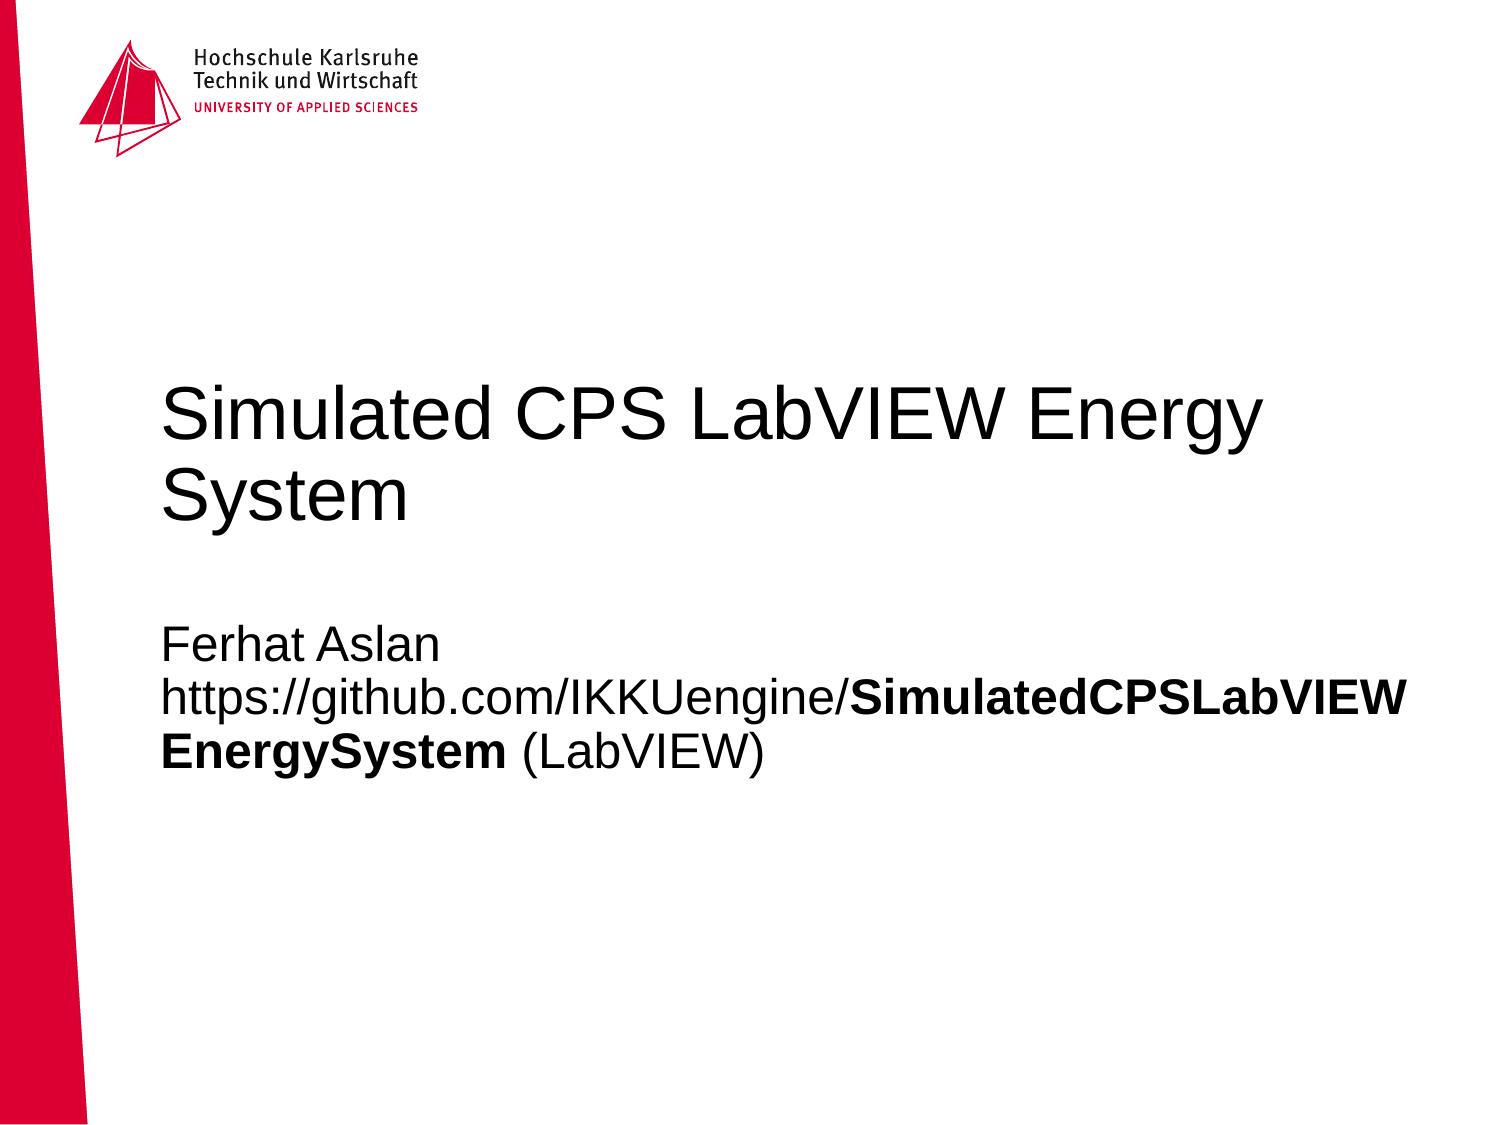

# Simulated CPS LabVIEW Energy System Ferhat Aslan https://github.com/IKKUengine/SimulatedCPSLabVIEWEnergySystem (LabVIEW)